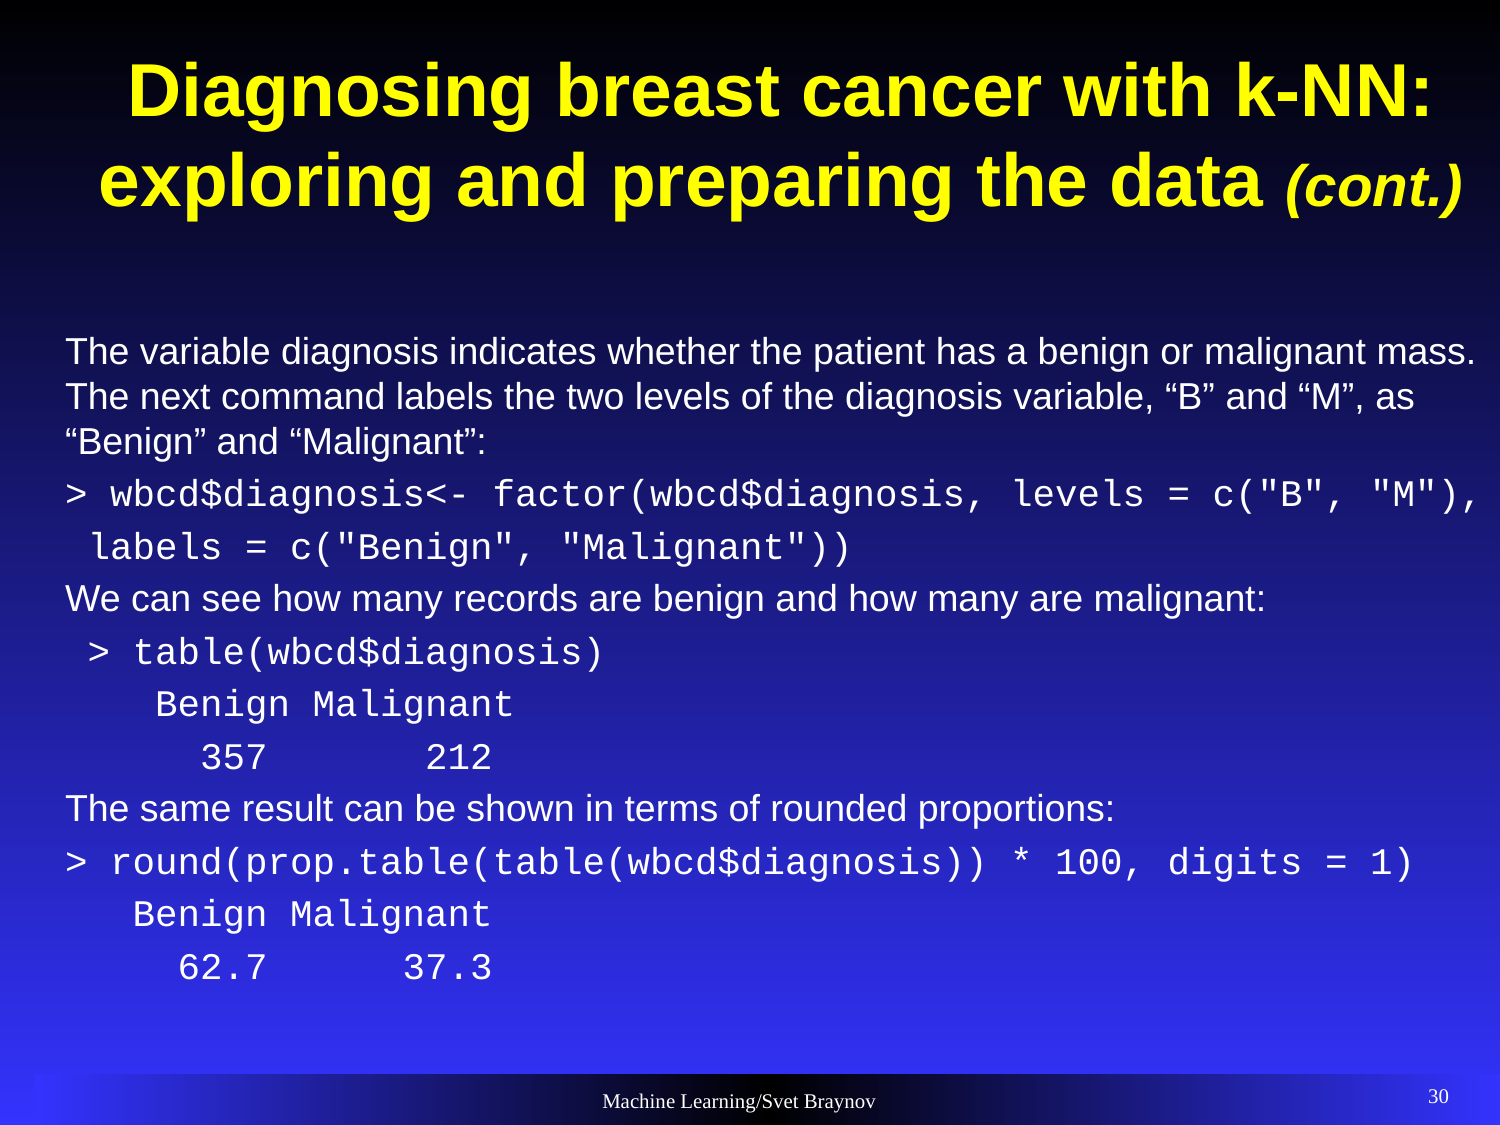

# Diagnosing breast cancer with k-NN: exploring and preparing the data (cont.)
The variable diagnosis indicates whether the patient has a benign or malignant mass. The next command labels the two levels of the diagnosis variable, “B” and “M”, as “Benign” and “Malignant”:
> wbcd$diagnosis<- factor(wbcd$diagnosis, levels = c("B", "M"),
 labels = c("Benign", "Malignant"))
We can see how many records are benign and how many are malignant:
 > table(wbcd$diagnosis)
    Benign Malignant
      357       212
The same result can be shown in terms of rounded proportions:
> round(prop.table(table(wbcd$diagnosis)) * 100, digits = 1)
   Benign Malignant
     62.7      37.3
30